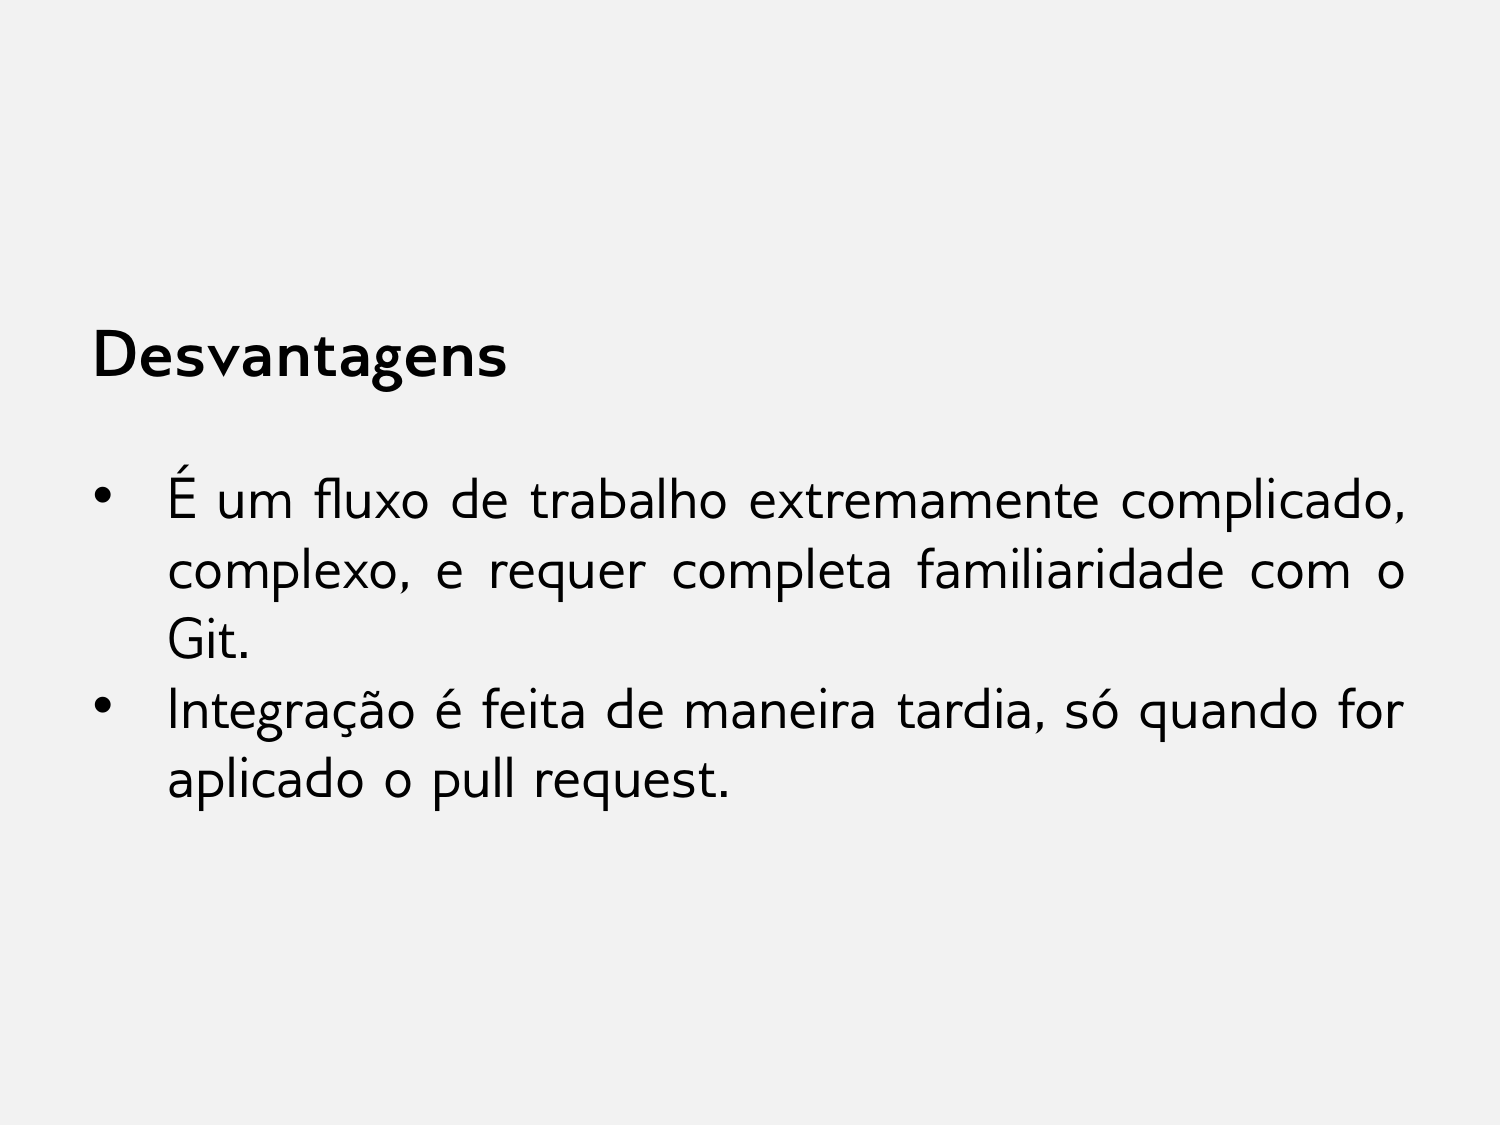

Desvantagens

É um fluxo de trabalho extremamente complicado, complexo, e requer completa familiaridade com o Git.
Integração é feita de maneira tardia, só quando for aplicado o pull request.